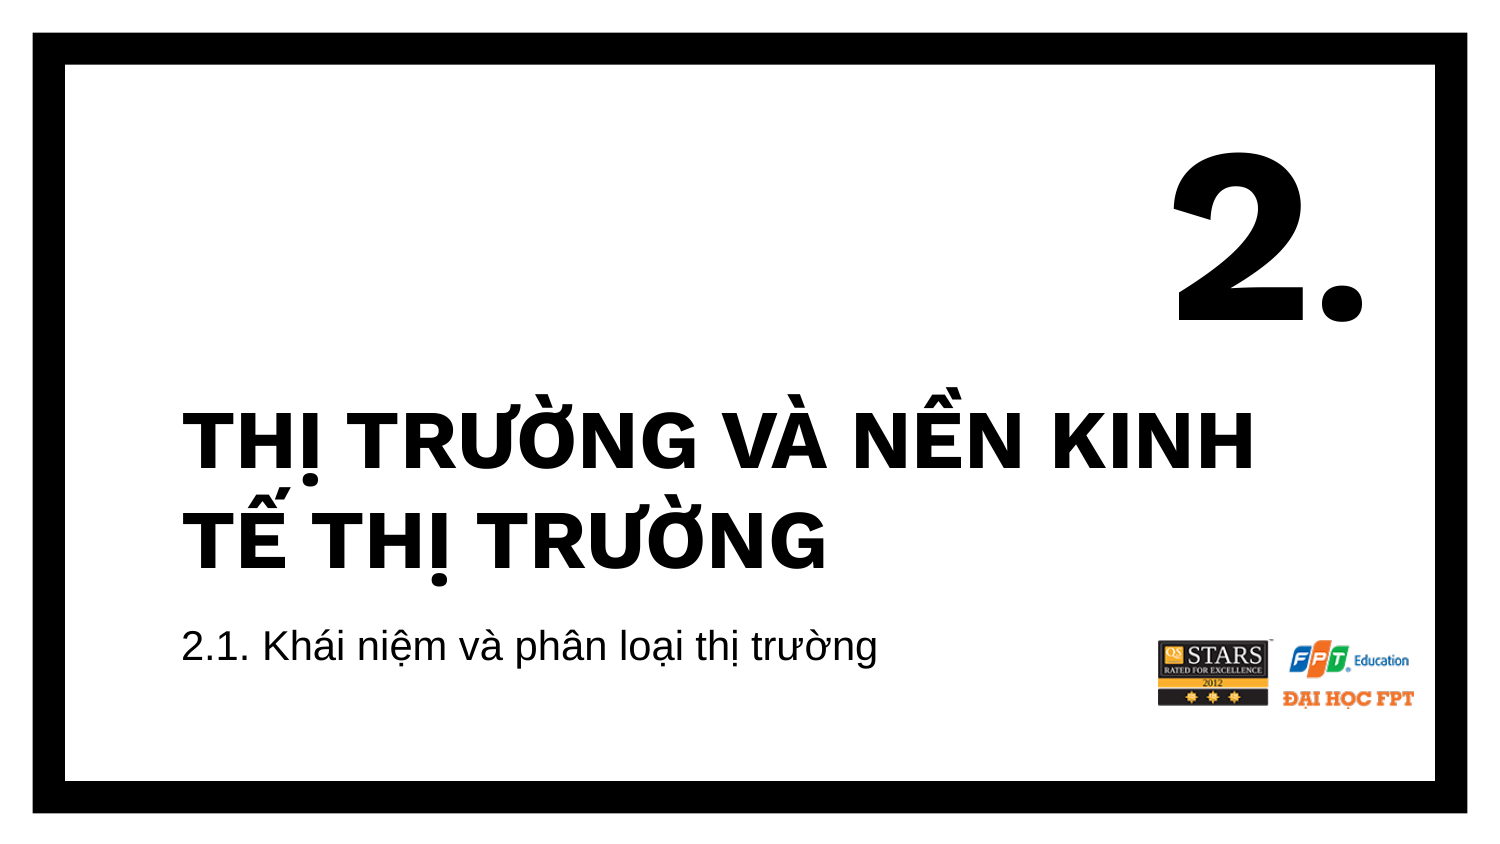

2.
# THỊ TRƯỜNG VÀ NỀN KINH TẾ THỊ TRƯỜNG
2.1. Khái niệm và phân loại thị trường